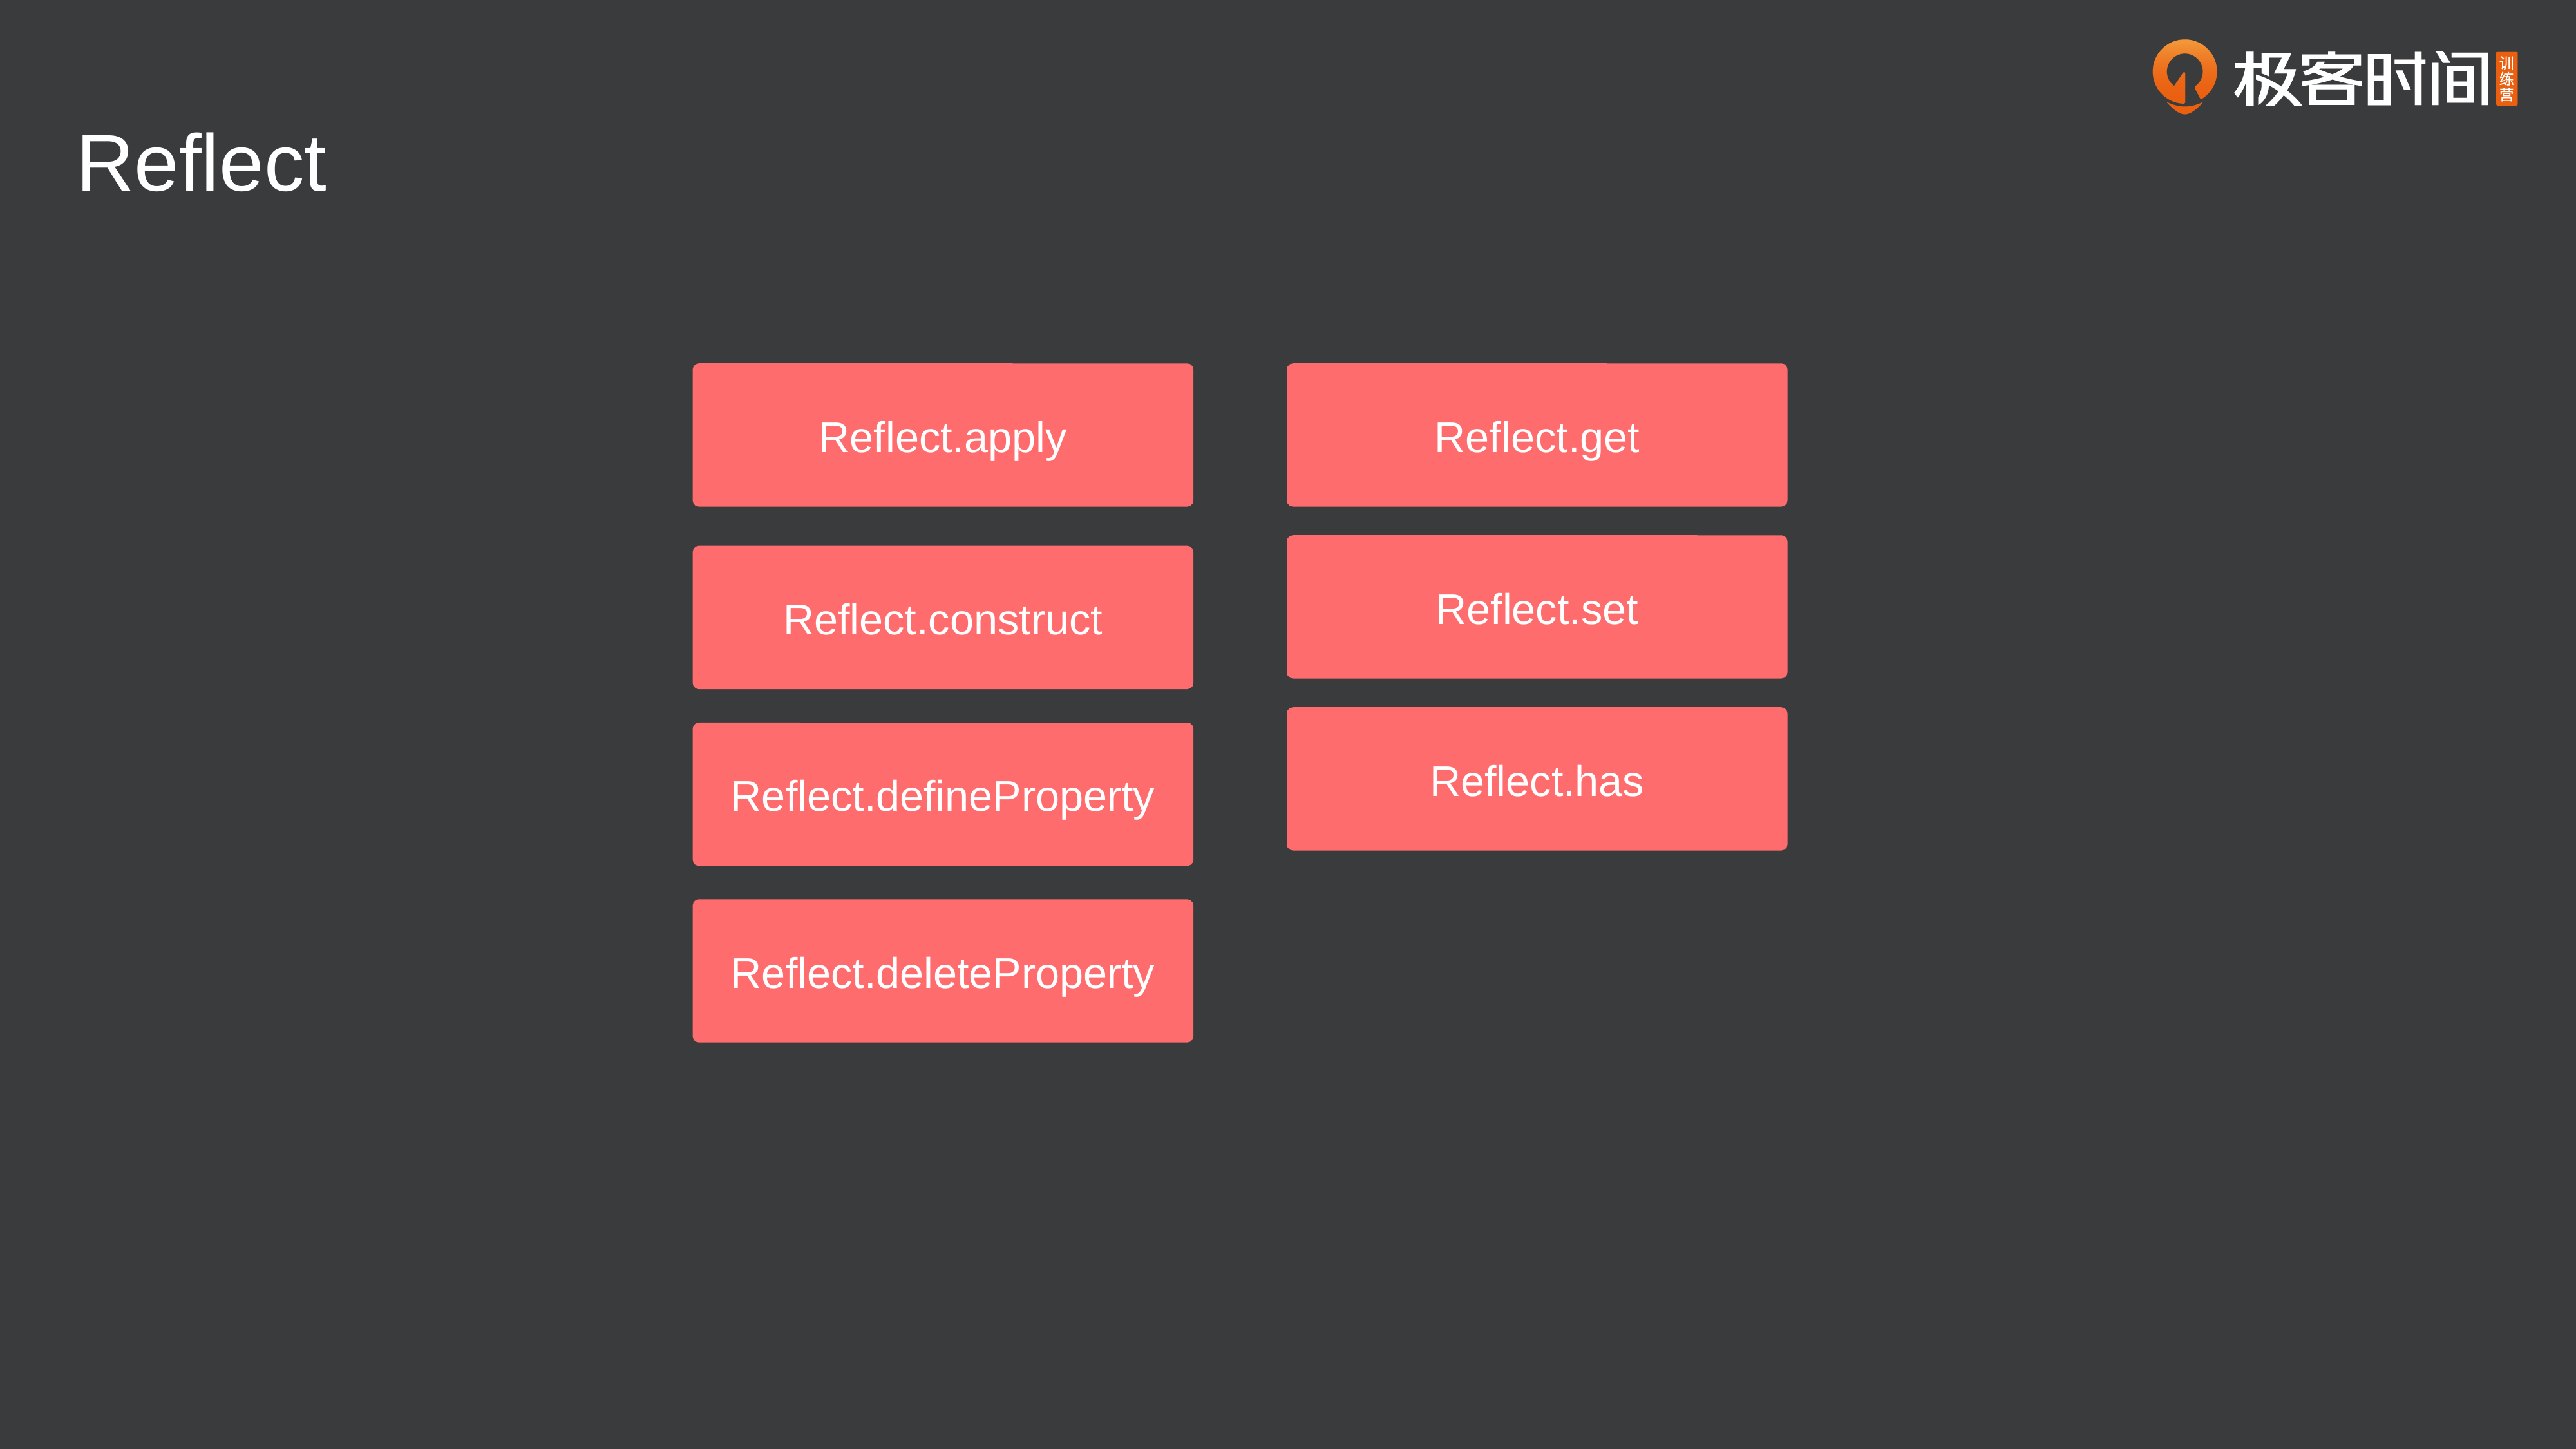

Reflect
Reflect.apply
Reflect.get
Reflect.set
Reflect.construct
Reflect.has
Reflect.defineProperty
Reflect.deleteProperty